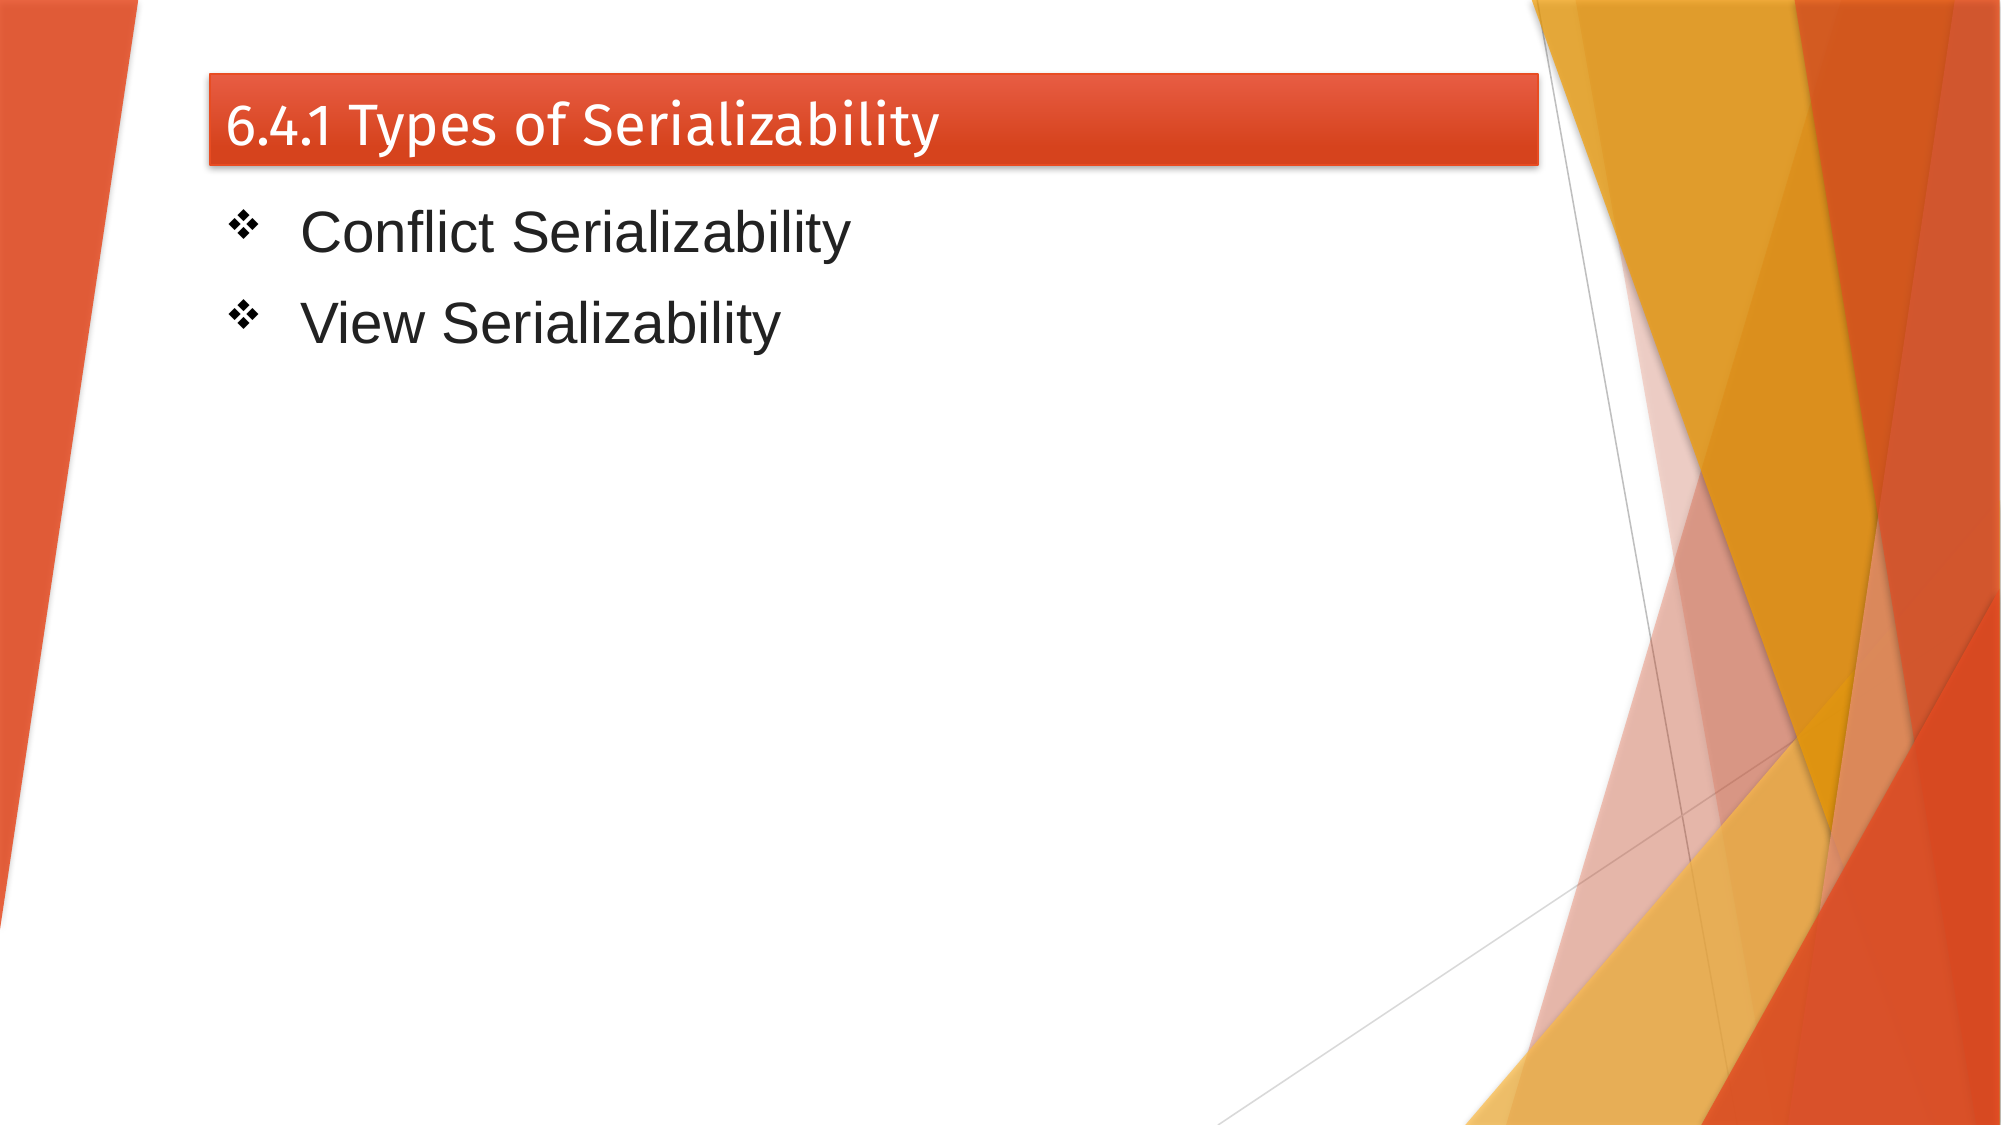

# 6.4.1 Types of Serializability
Conflict Serializability
View Serializability